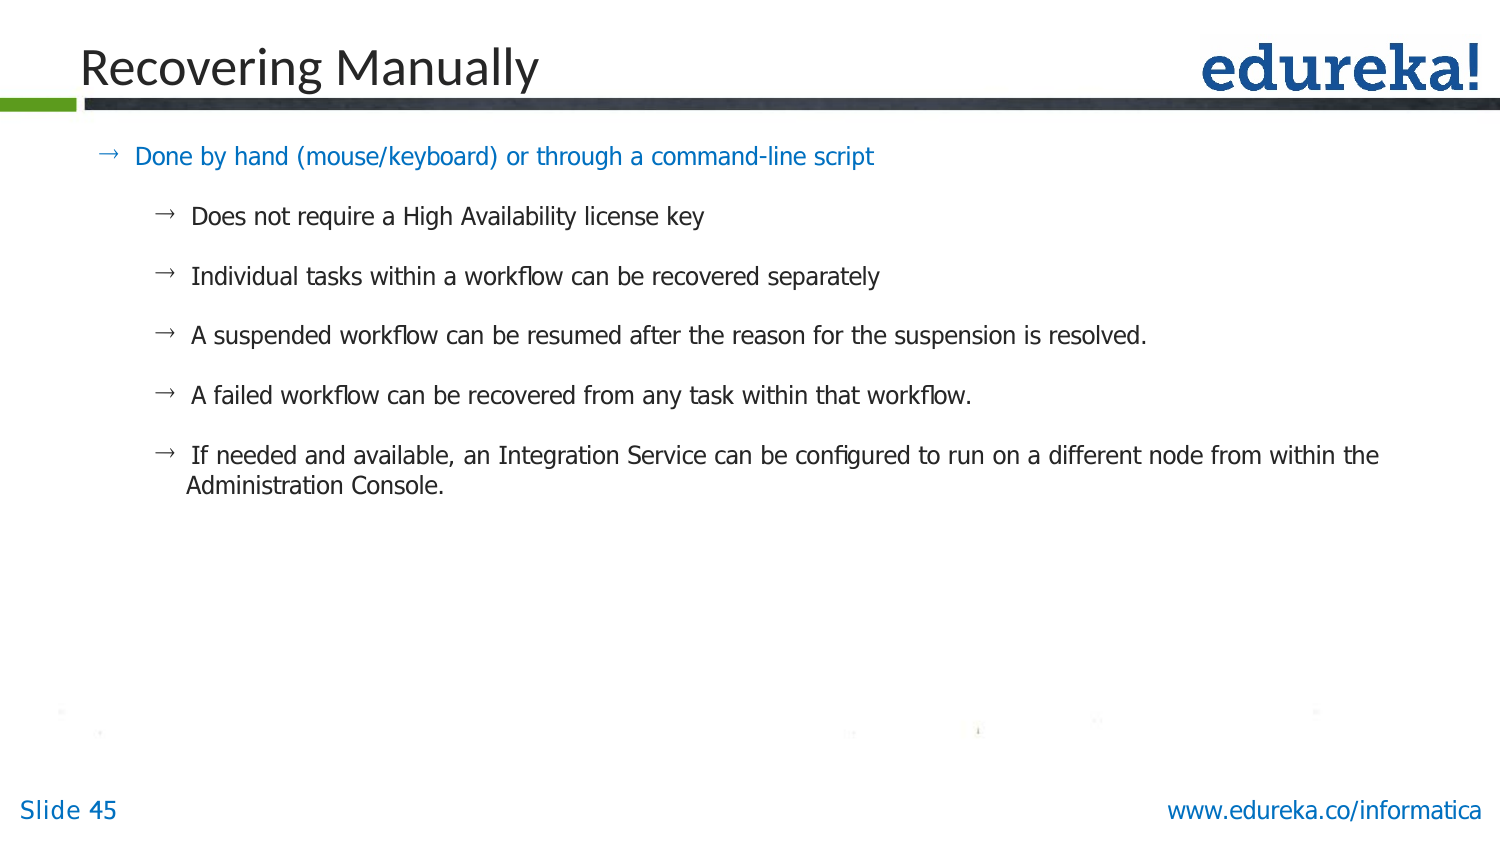

Recovering Manually
 Done by hand (mouse/keyboard) or through a command-line script

 Does not require a High Availability license key

 Individual tasks within a workflow can be recovered separately

 A suspended workflow can be resumed after the reason for the suspension is resolved.

 A failed workflow can be recovered from any task within that workflow.

 If needed and available, an Integration Service can be configured to run on a different node from within the
    Administration Console.